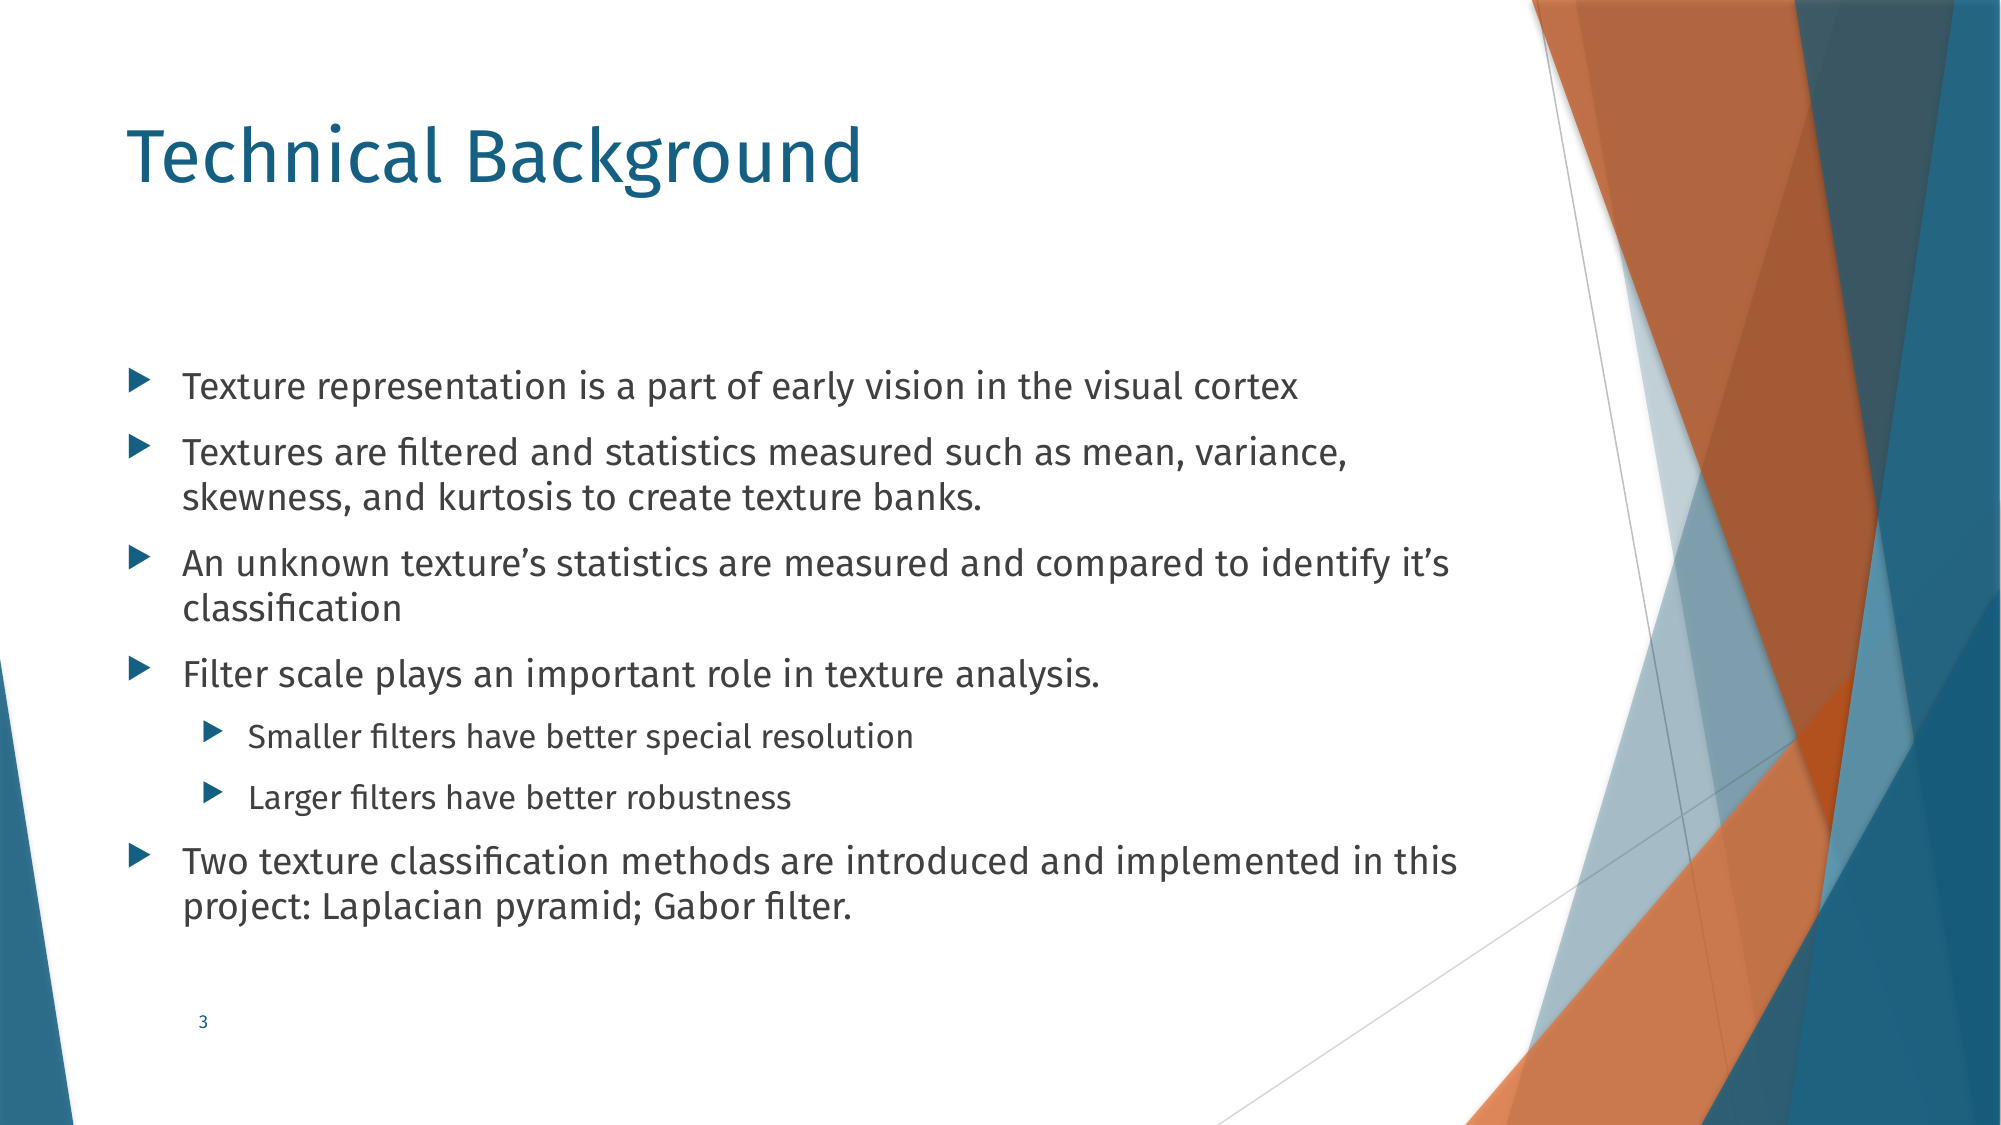

# Technical Background
Texture representation is a part of early vision in the visual cortex
Textures are filtered and statistics measured such as mean, variance, skewness, and kurtosis to create texture banks.
An unknown texture’s statistics are measured and compared to identify it’s classification
Filter scale plays an important role in texture analysis.
Smaller filters have better special resolution
Larger filters have better robustness
Two texture classification methods are introduced and implemented in this project: Laplacian pyramid; Gabor filter.
3